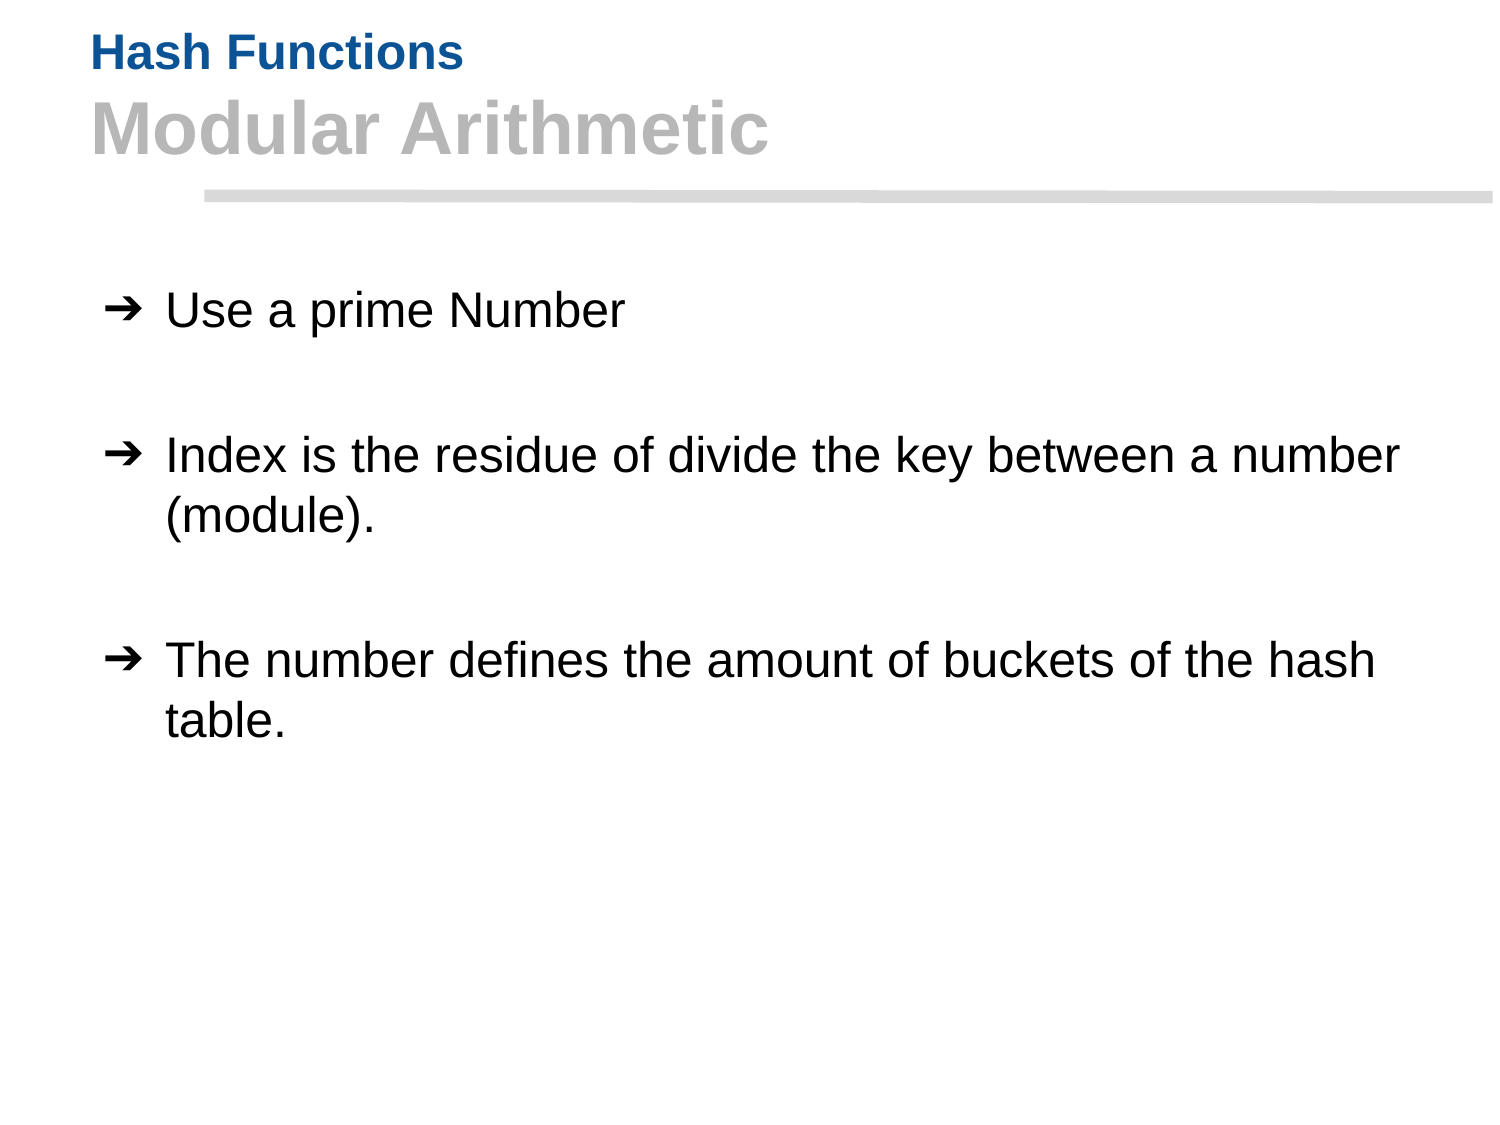

# Hash Functions
Modular Arithmetic
Use a prime Number

Index is the residue of divide the key between a number (module).

The number defines the amount of buckets of the hash table.